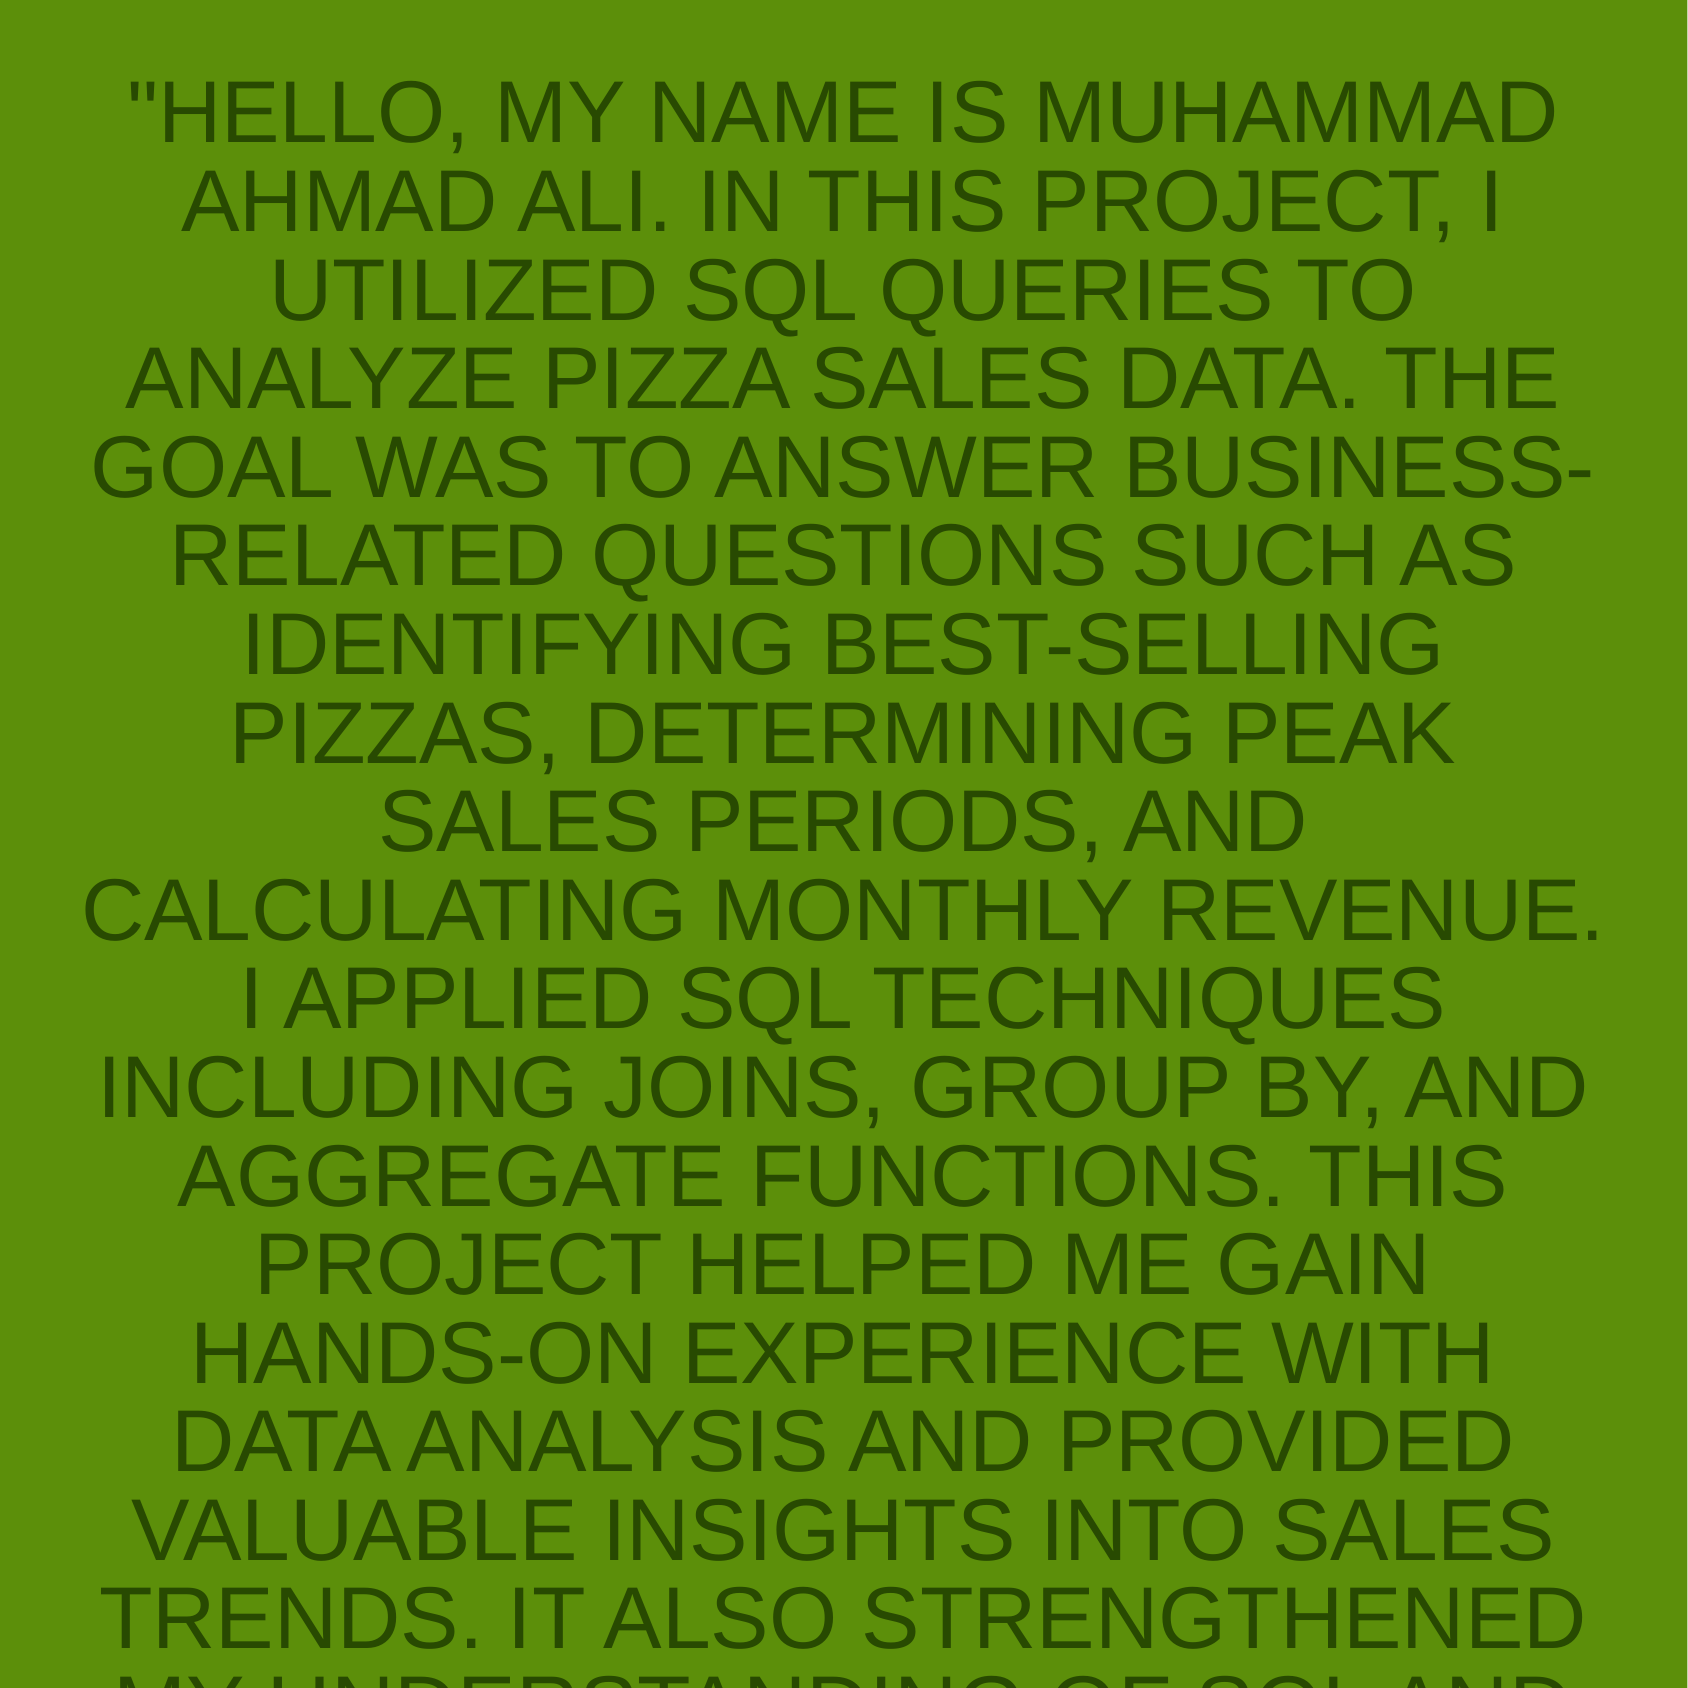

"HELLO, MY NAME IS MUHAMMAD AHMAD ALI. IN THIS PROJECT, I UTILIZED SQL QUERIES TO ANALYZE PIZZA SALES DATA. THE GOAL WAS TO ANSWER BUSINESS-RELATED QUESTIONS SUCH AS IDENTIFYING BEST-SELLING PIZZAS, DETERMINING PEAK SALES PERIODS, AND CALCULATING MONTHLY REVENUE. I APPLIED SQL TECHNIQUES INCLUDING JOINS, GROUP BY, AND AGGREGATE FUNCTIONS. THIS PROJECT HELPED ME GAIN HANDS-ON EXPERIENCE WITH DATA ANALYSIS AND PROVIDED VALUABLE INSIGHTS INTO SALES TRENDS. IT ALSO STRENGTHENED MY UNDERSTANDING OF SQL AND HOW TO USE IT EFFECTIVELY IN REAL-WORLD SCENARIOS."